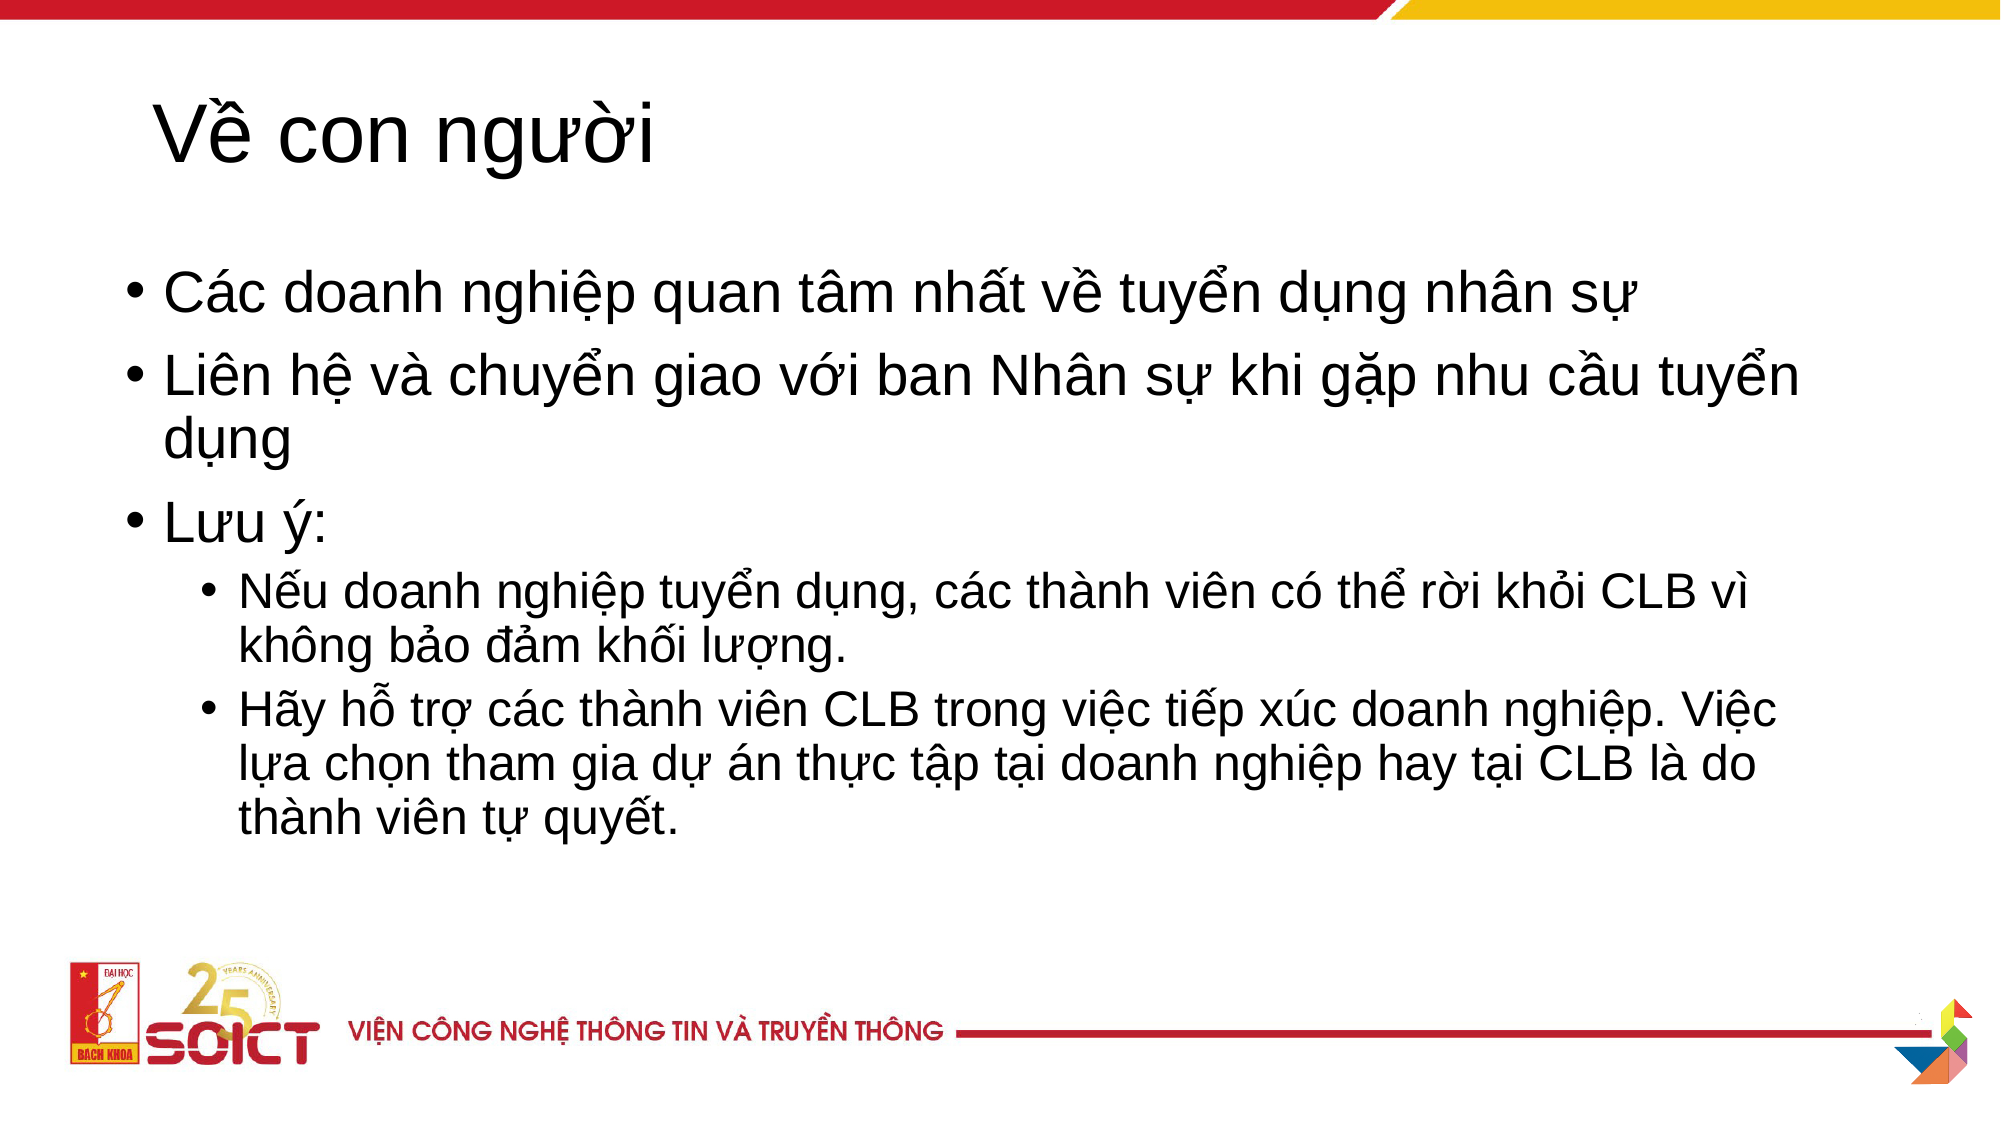

# Về con người
Các doanh nghiệp quan tâm nhất về tuyển dụng nhân sự
Liên hệ và chuyển giao với ban Nhân sự khi gặp nhu cầu tuyển dụng
Lưu ý:
Nếu doanh nghiệp tuyển dụng, các thành viên có thể rời khỏi CLB vì không bảo đảm khối lượng.
Hãy hỗ trợ các thành viên CLB trong việc tiếp xúc doanh nghiệp. Việc lựa chọn tham gia dự án thực tập tại doanh nghiệp hay tại CLB là do thành viên tự quyết.